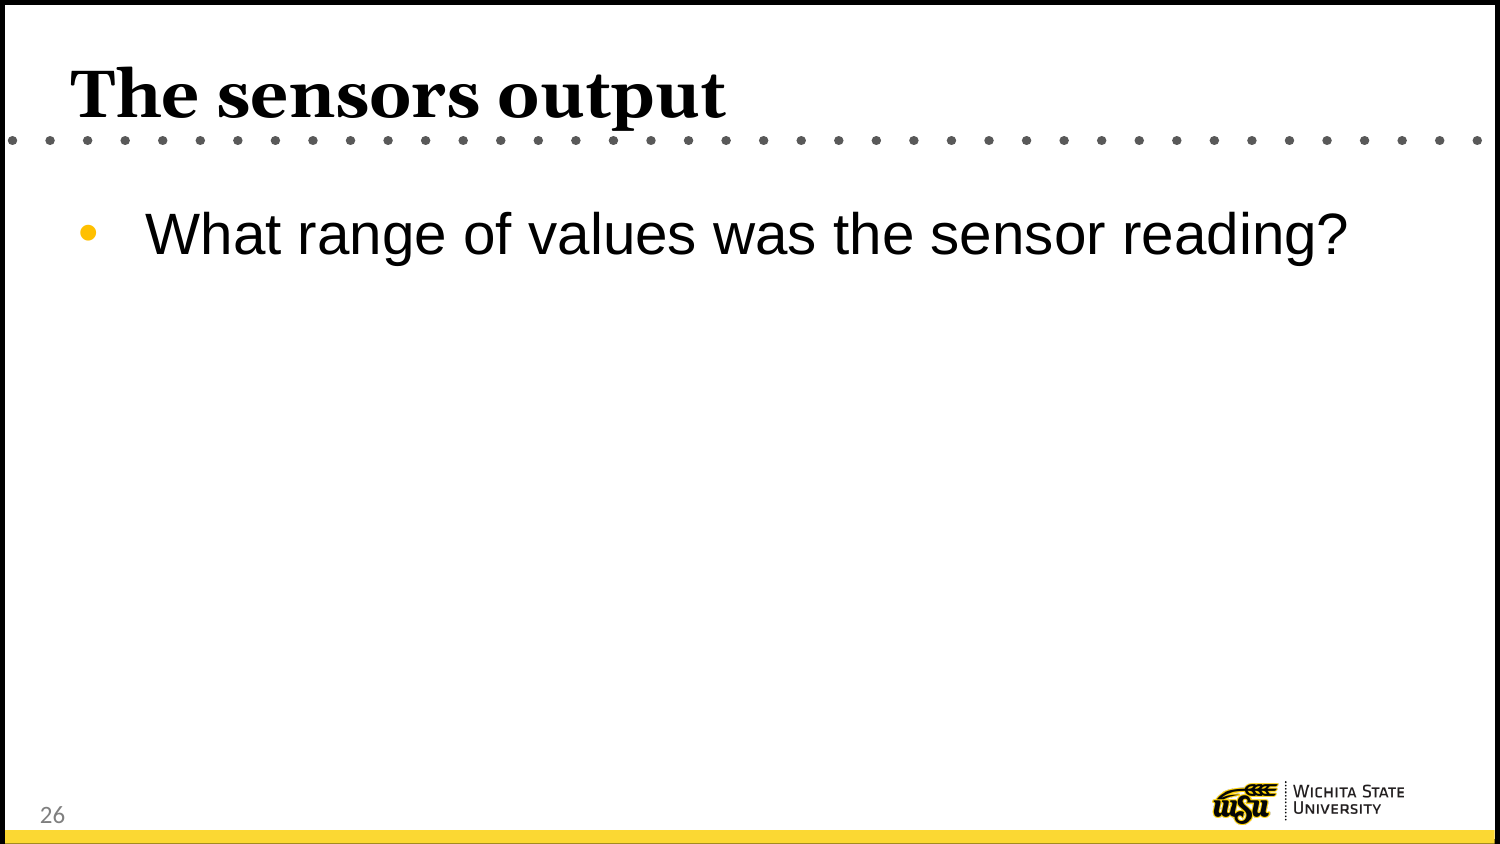

# The sensors output
What range of values was the sensor reading?